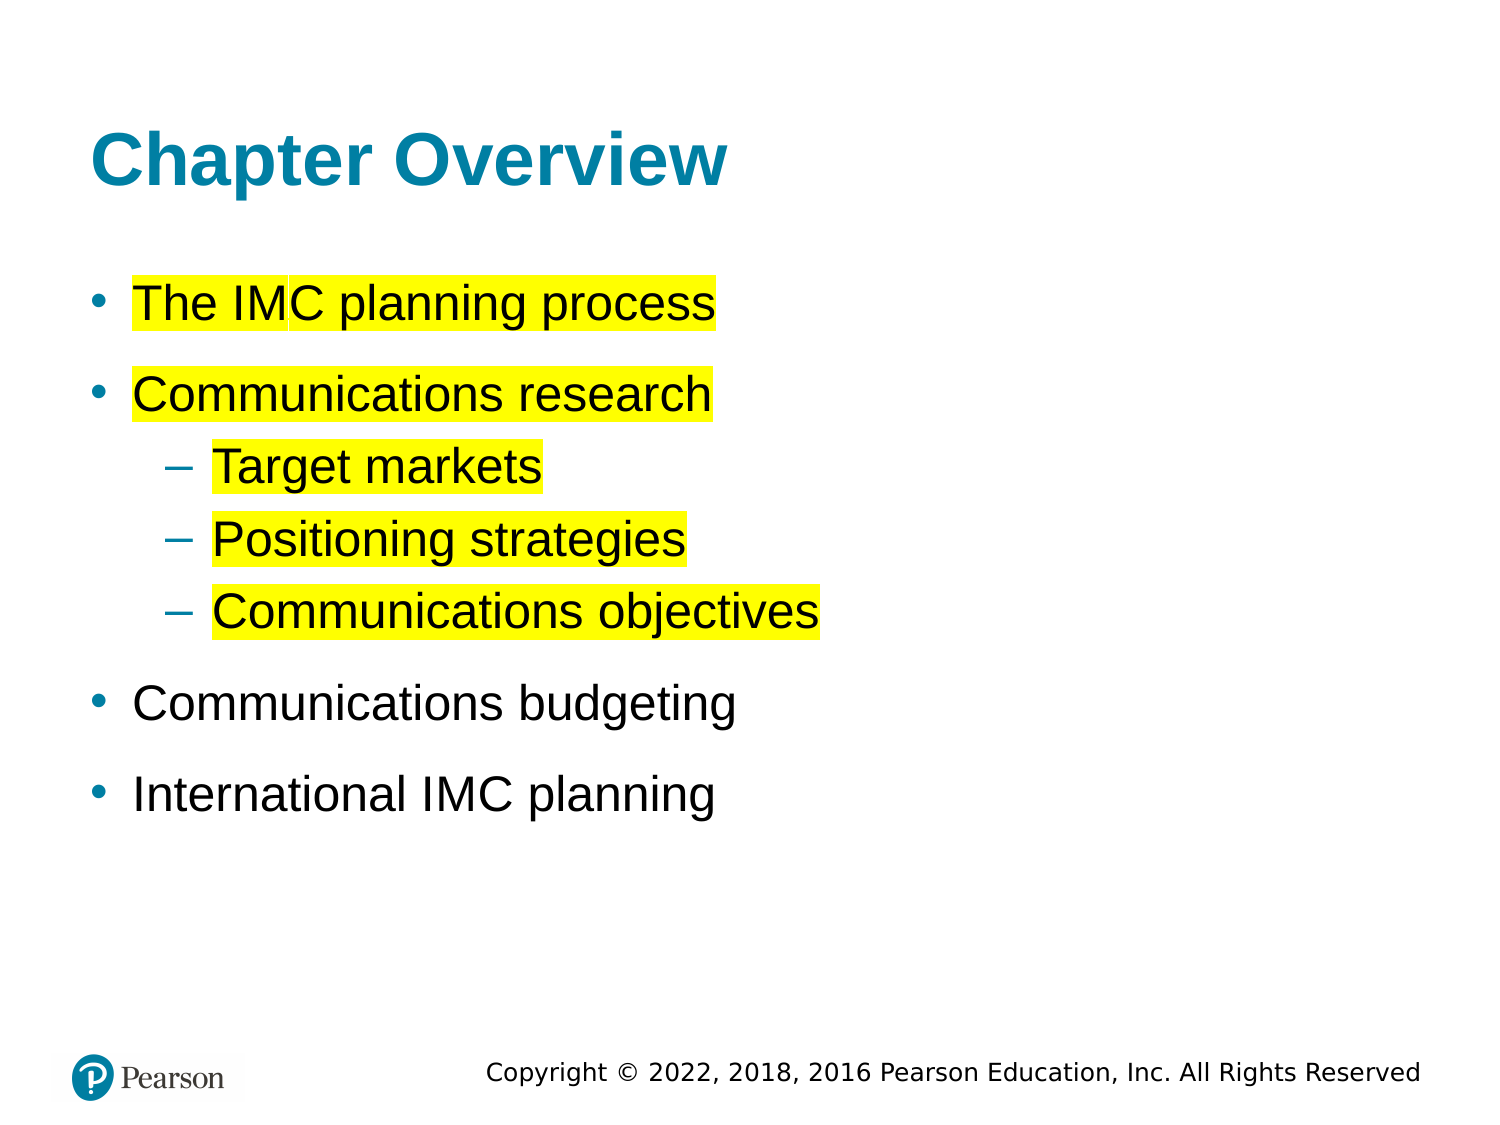

# Chapter Overview
The I M C planning process
Communications research
Target markets
Positioning strategies
Communications objectives
Communications budgeting
International I M C planning